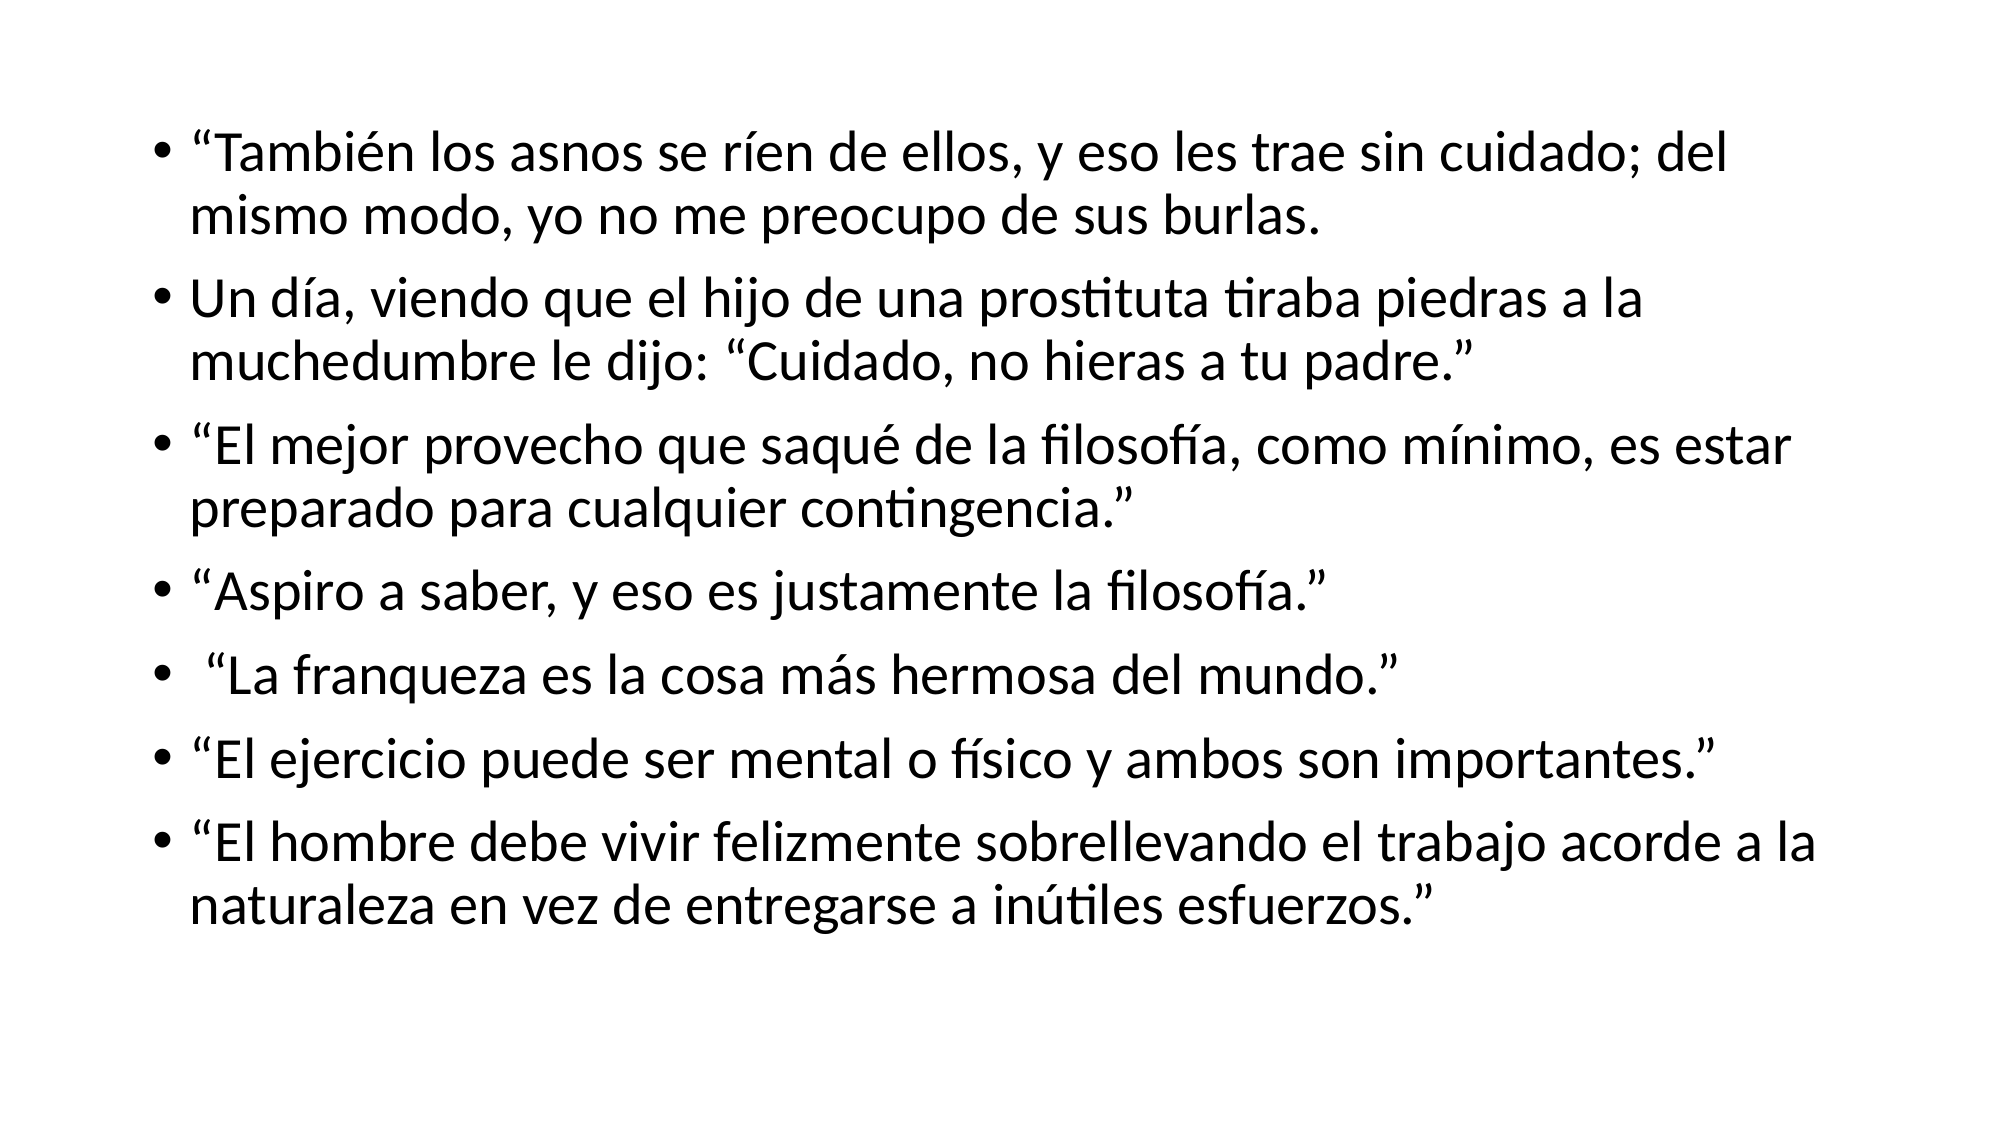

“También los asnos se ríen de ellos, y eso les trae sin cuidado; del mismo modo, yo no me preocupo de sus burlas.
Un día, viendo que el hijo de una prostituta tiraba piedras a la muchedumbre le dijo: “Cuidado, no hieras a tu padre.”
“El mejor provecho que saqué de la filosofía, como mínimo, es estar preparado para cualquier contingencia.”
“Aspiro a saber, y eso es justamente la filosofía.”
 “La franqueza es la cosa más hermosa del mundo.”
“El ejercicio puede ser mental o físico y ambos son importantes.”
“El hombre debe vivir felizmente sobrellevando el trabajo acorde a la naturaleza en vez de entregarse a inútiles esfuerzos.”